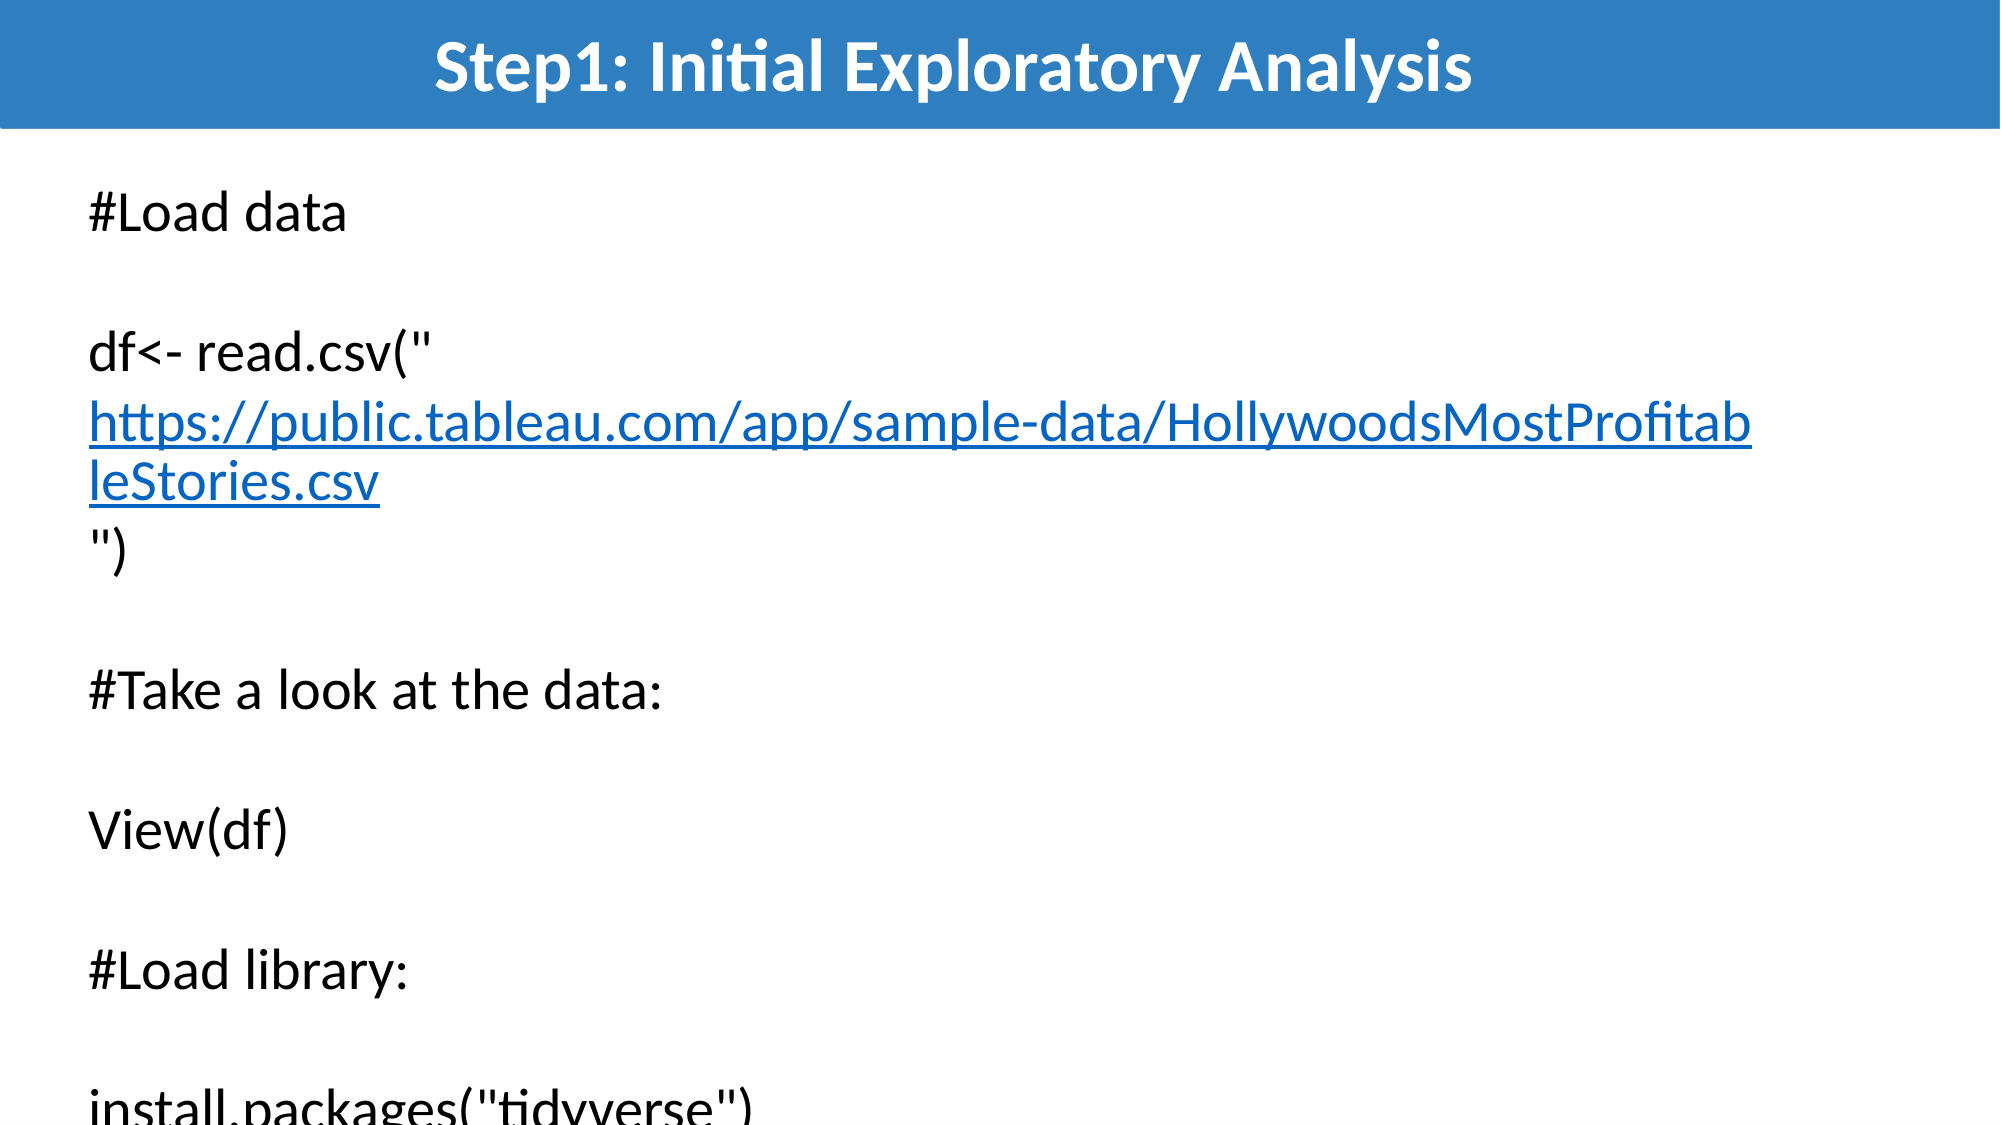

Step1: Initial Exploratory Analysis

#Load data

df<- read.csv("https://public.tableau.com/app/sample-data/HollywoodsMostProfitableStories.csv")

#Take a look at the data:

View(df)

#Load library:

install.packages("tidyverse")